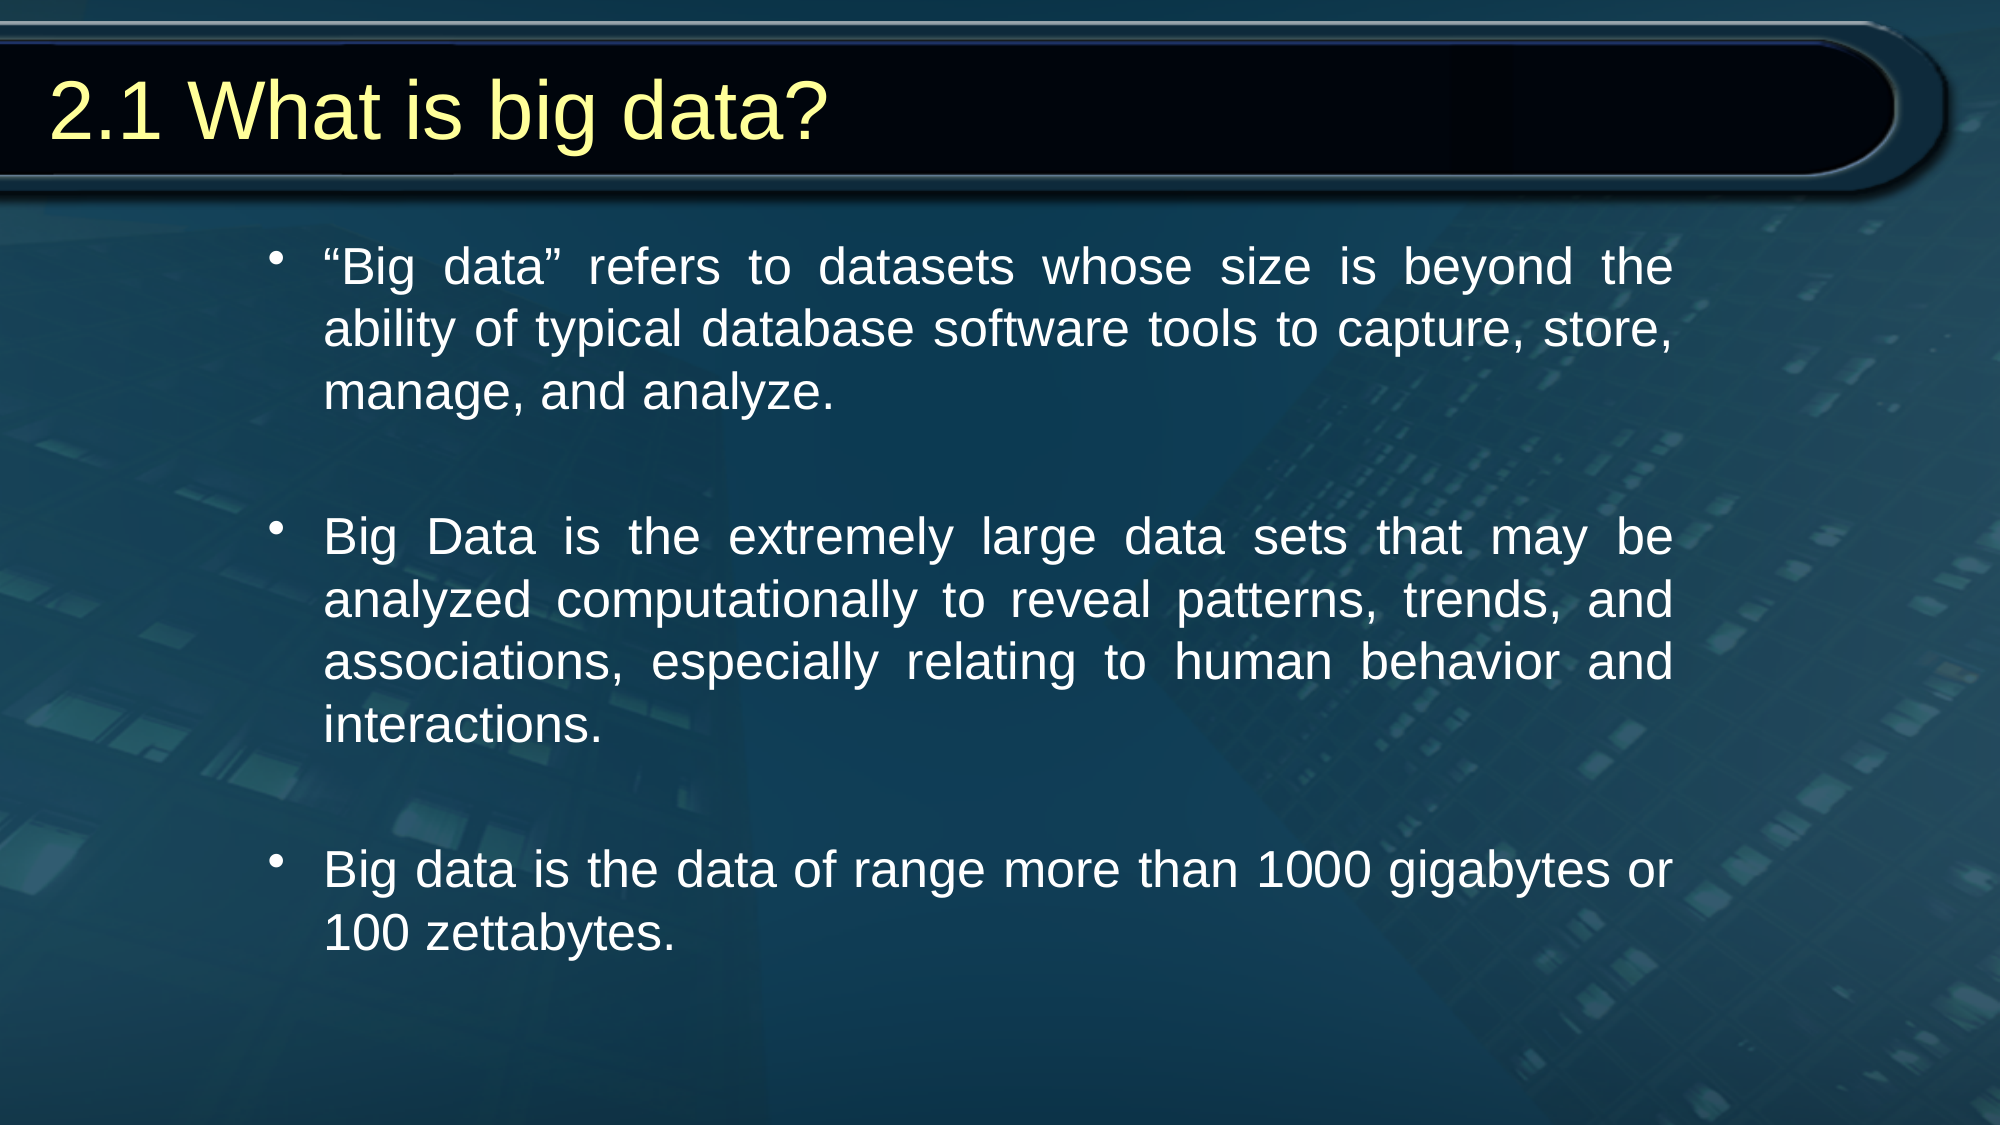

# 2.1 What is big data?
“Big data” refers to datasets whose size is beyond the ability of typical database software tools to capture, store, manage, and analyze.

Big Data is the extremely large data sets that may be analyzed computationally to reveal patterns, trends, and associations, especially relating to human behavior and interactions.

Big data is the data of range more than 1000 gigabytes or 100 zettabytes.